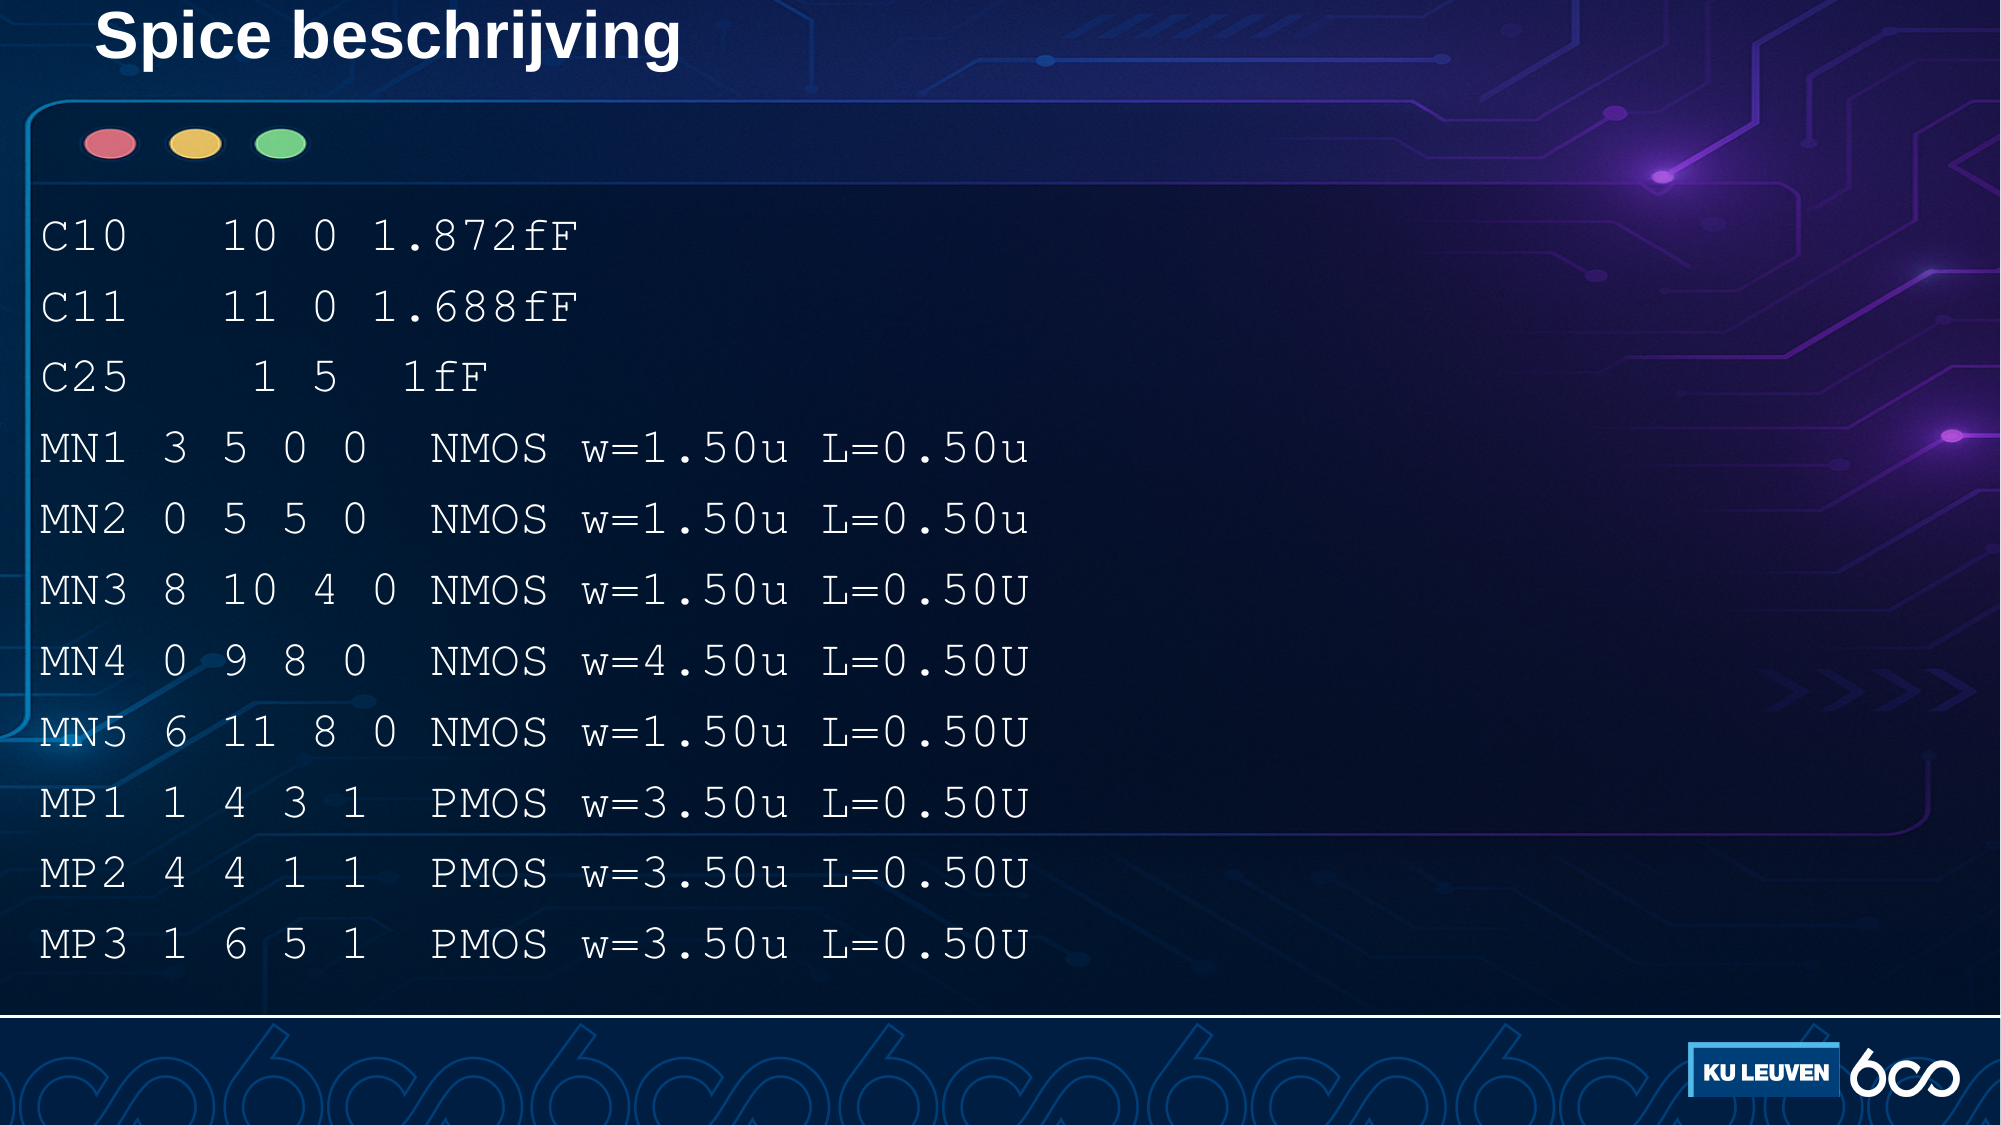

# Spice beschrijving
C10   10 0 1.872fF
C11   11 0 1.688fF
C25    1 5  1fF
MN1 3 5 0 0  NMOS w=1.50u L=0.50u
MN2 0 5 5 0  NMOS w=1.50u L=0.50u
MN3 8 10 4 0 NMOS w=1.50u L=0.50U
MN4 0 9 8 0  NMOS w=4.50u L=0.50U
MN5 6 11 8 0 NMOS w=1.50u L=0.50U
MP1 1 4 3 1  PMOS w=3.50u L=0.50U
MP2 4 4 1 1  PMOS w=3.50u L=0.50U
MP3 1 6 5 1  PMOS w=3.50u L=0.50U